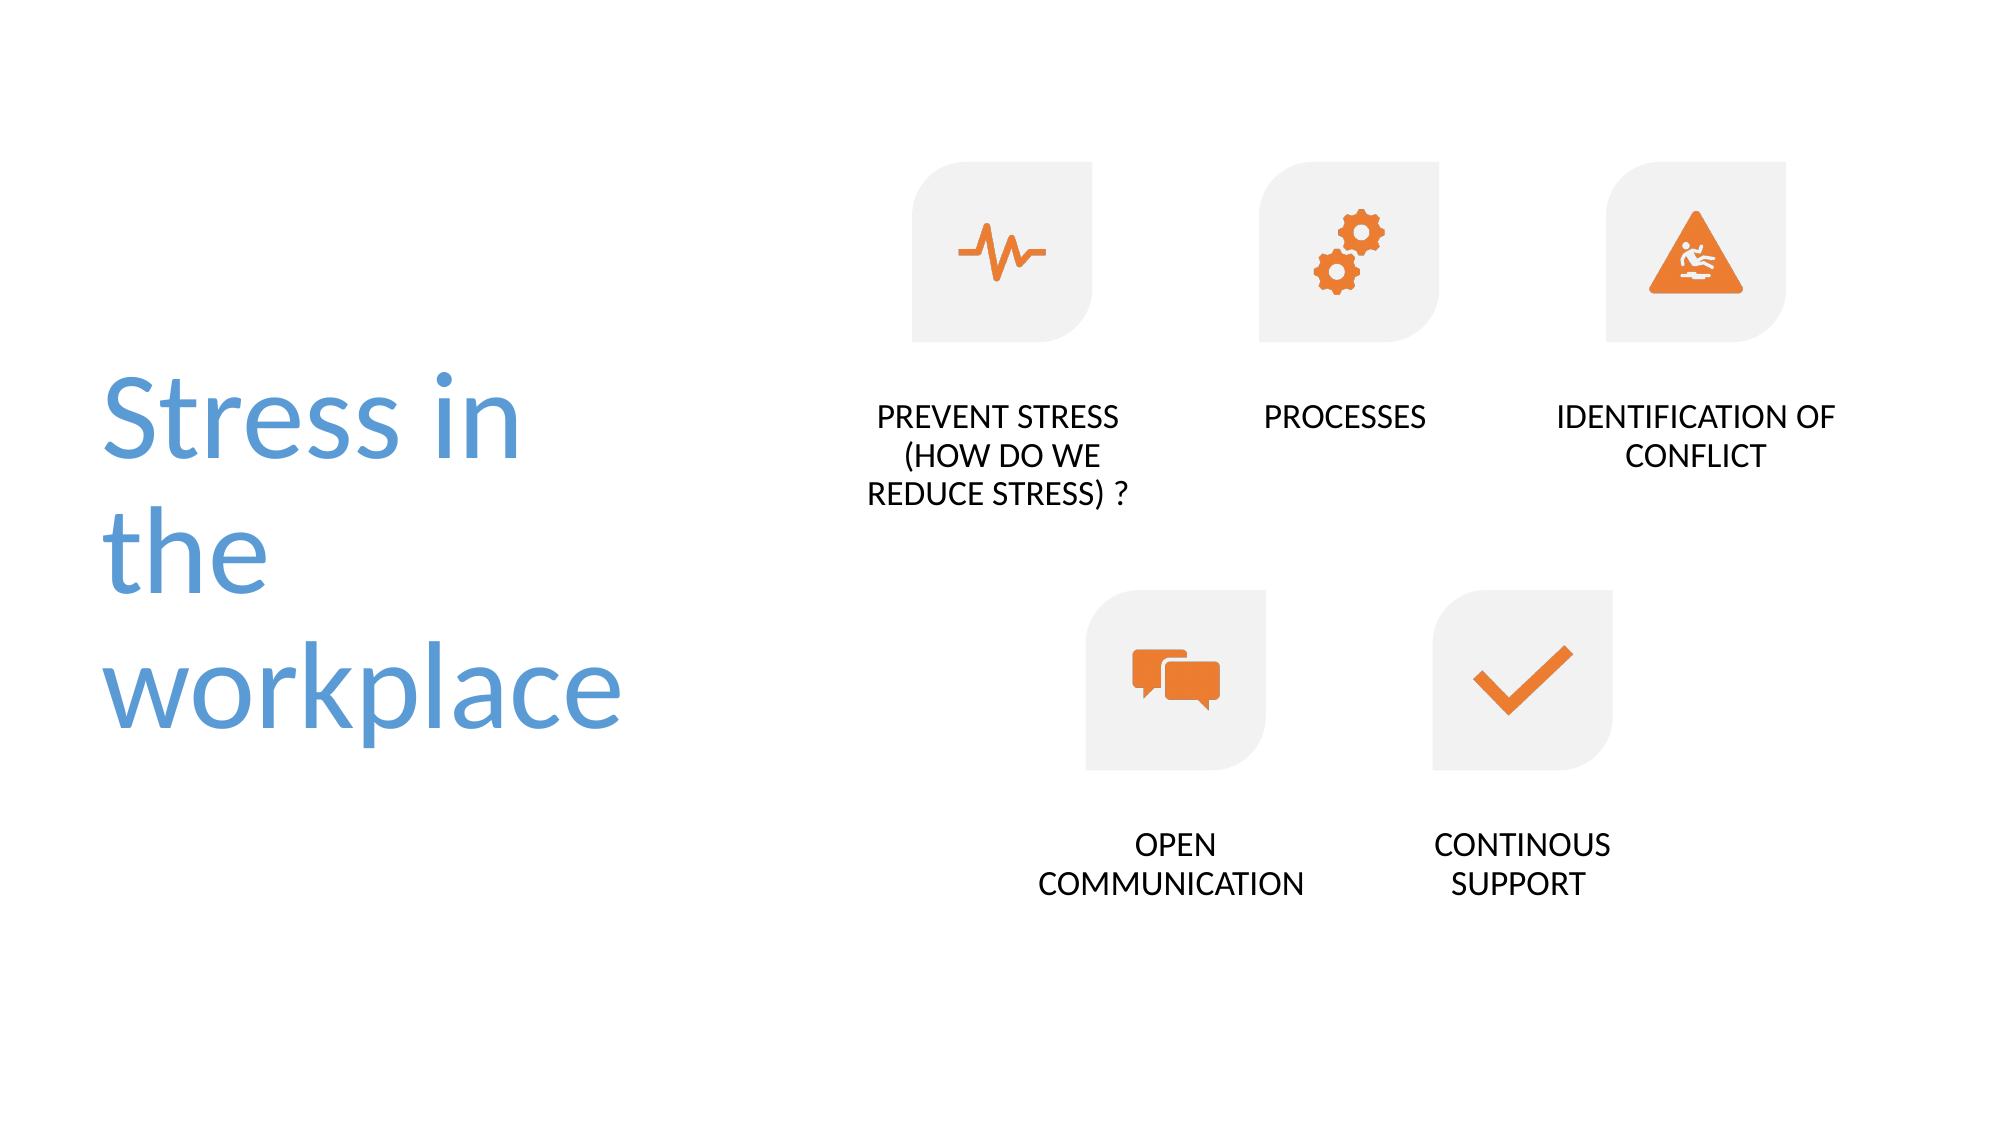

# Stress in the workplace
Prevent Stress  (How do we reduce stress) ?
Processes
Identification of conflict
Open communication
Continous support